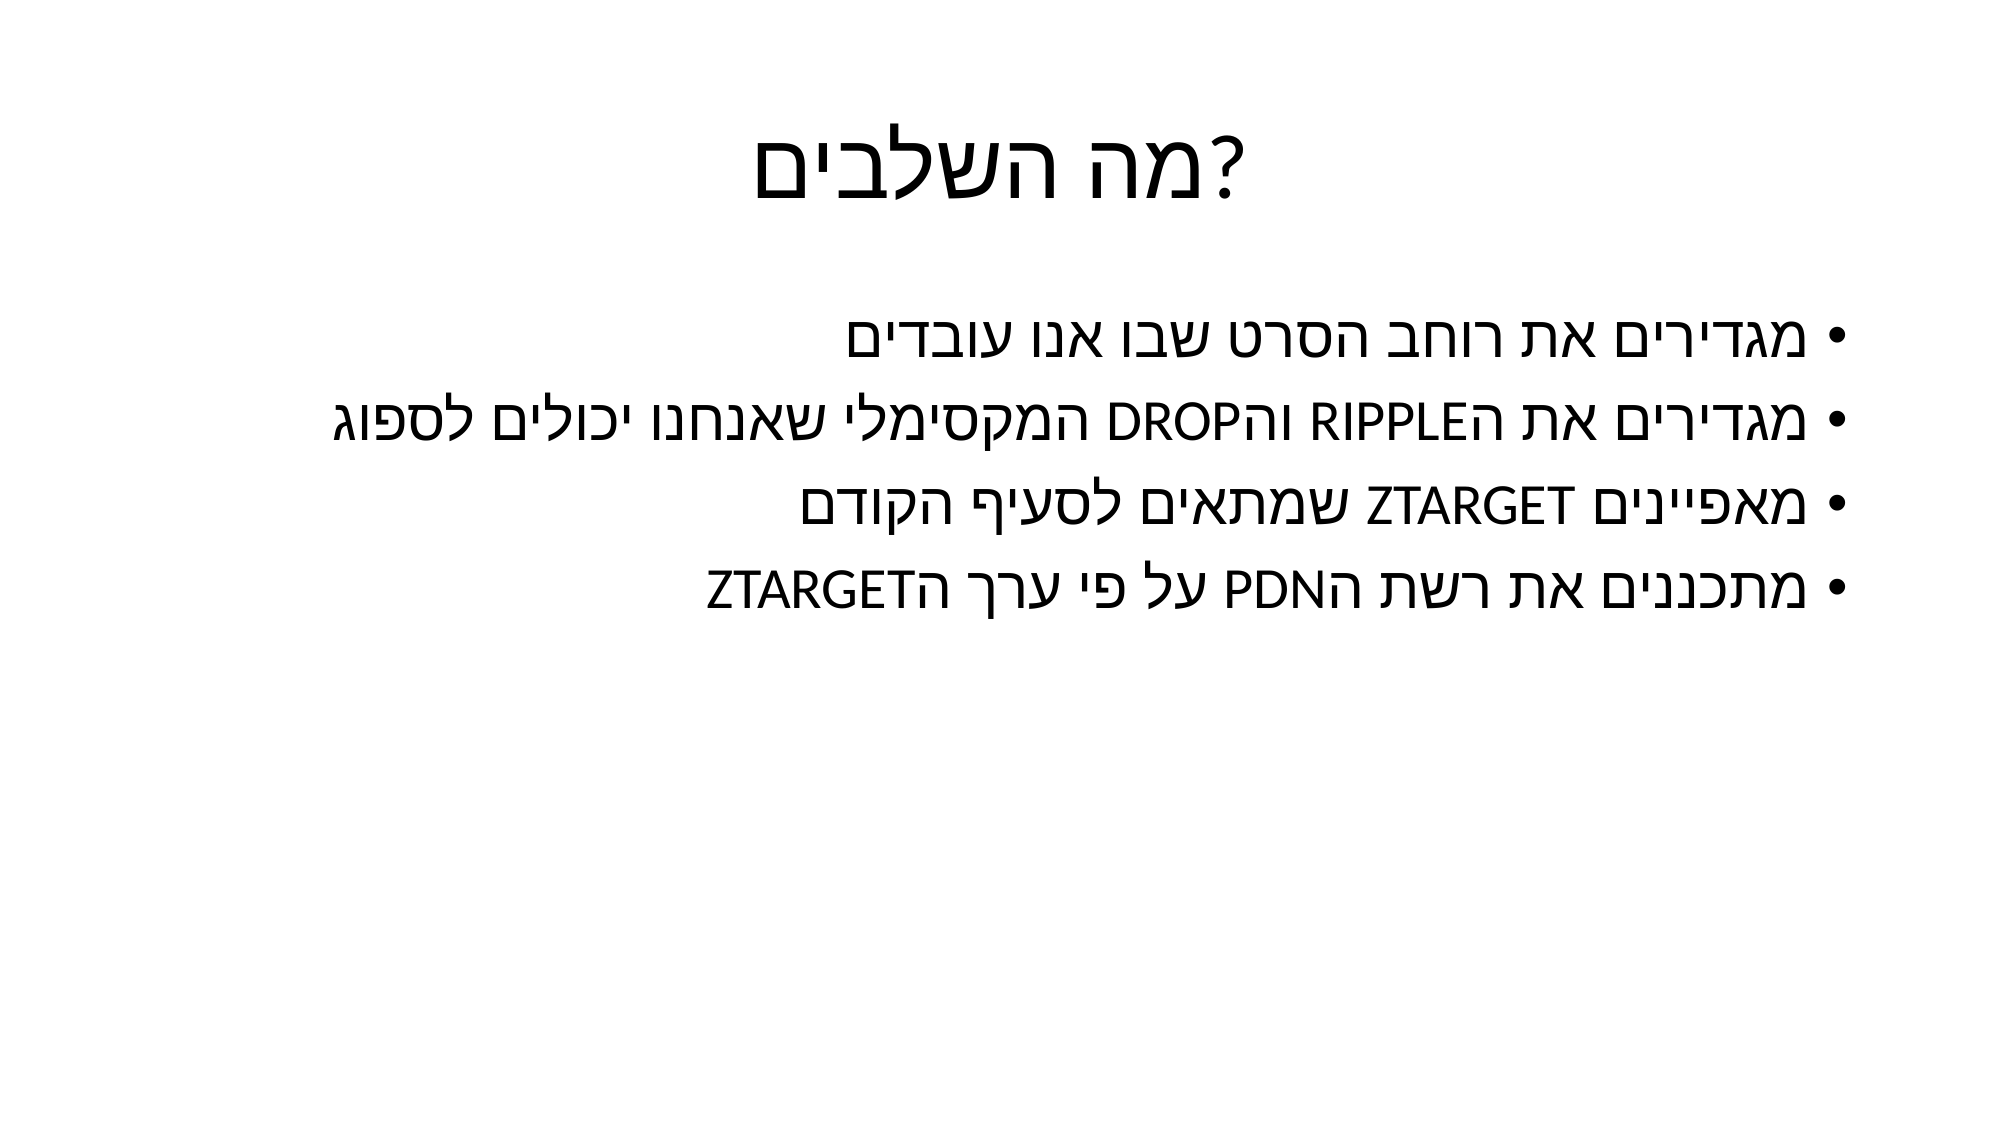

# מה השלבים?
מגדירים את רוחב הסרט שבו אנו עובדים
מגדירים את הRIPPLE והDROP המקסימלי שאנחנו יכולים לספוג
מאפיינים ZTARGET שמתאים לסעיף הקודם
מתכננים את רשת הPDN על פי ערך הZTARGET